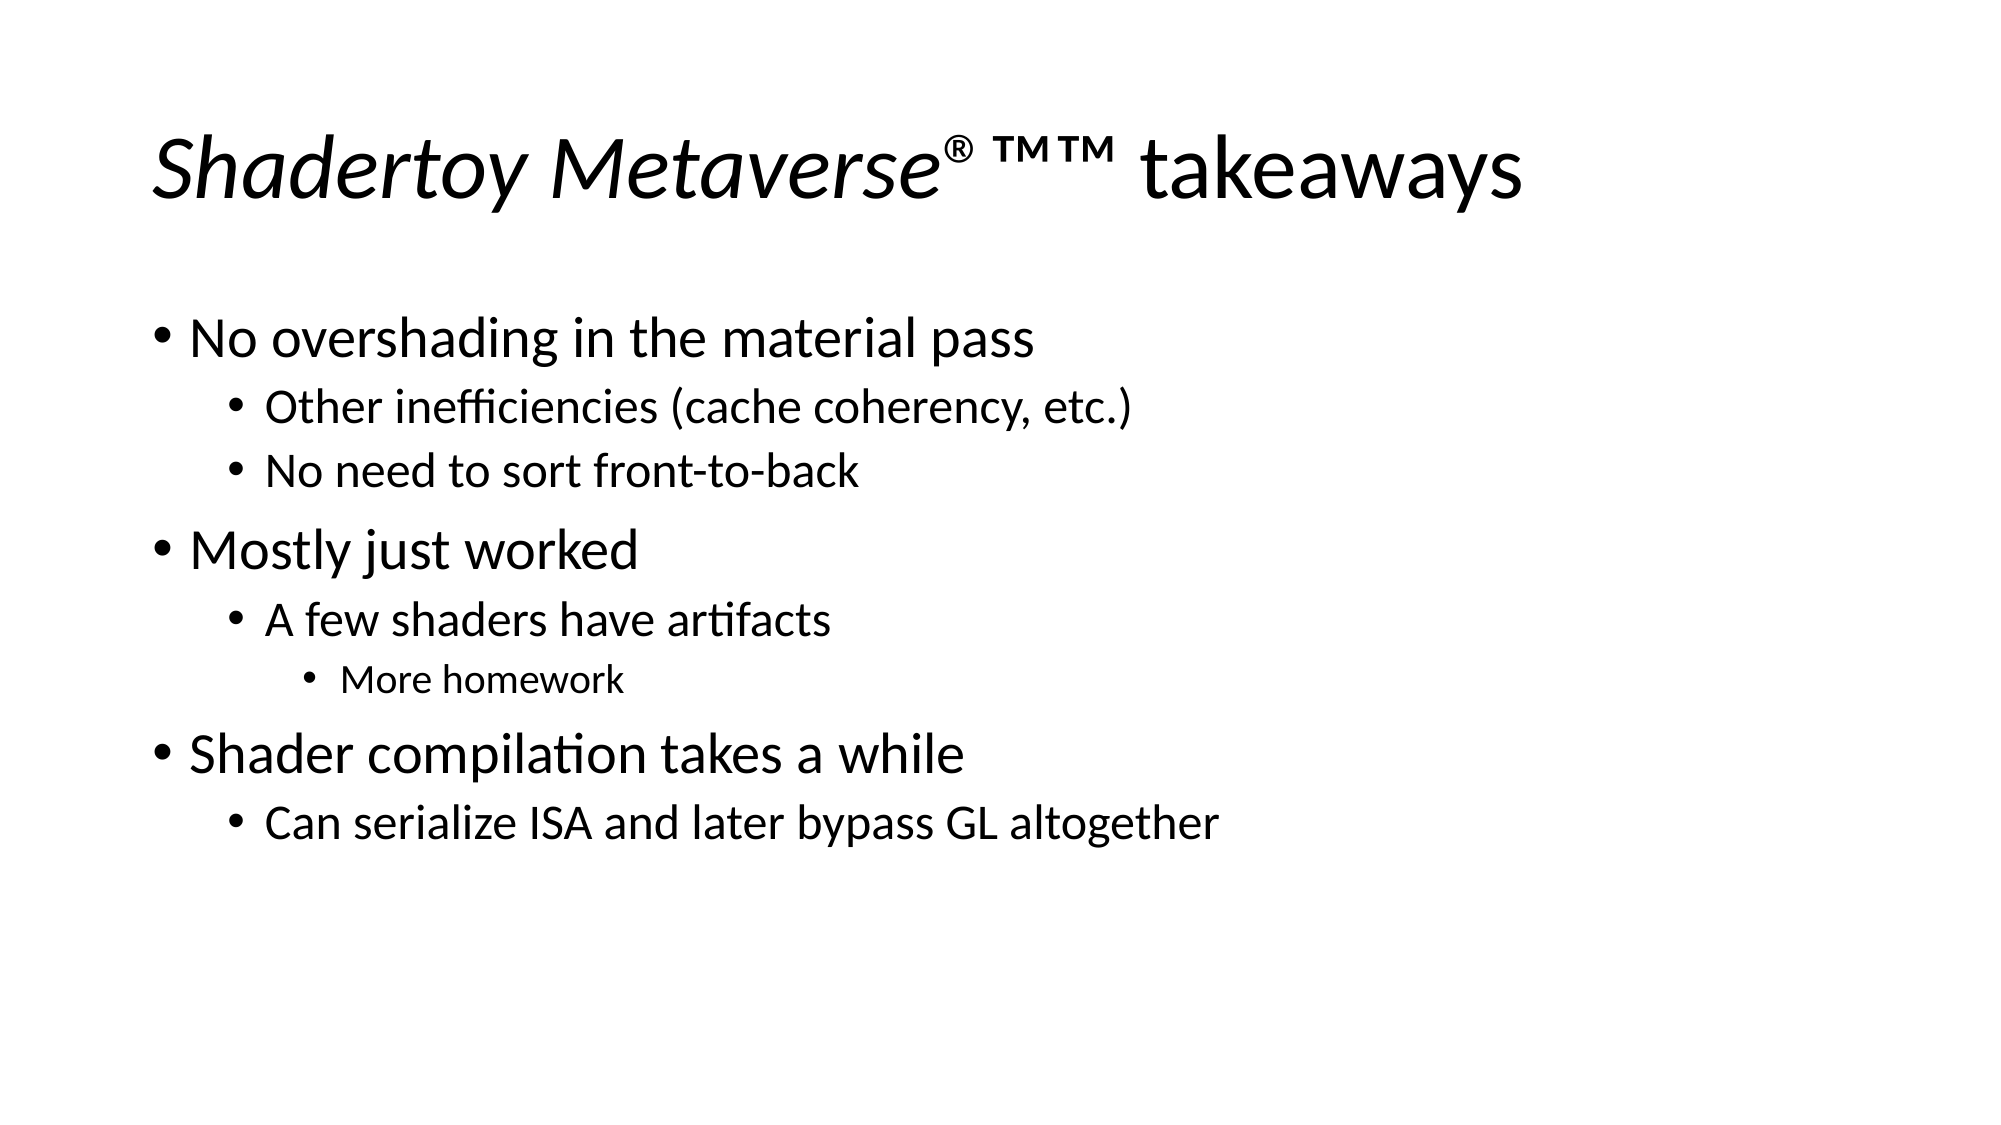

# Shadertoy Metaverse®™™ takeaways
No overshading in the material pass
Other inefficiencies (cache coherency, etc.)
No need to sort front-to-back
Mostly just worked
A few shaders have artifacts
More homework
Shader compilation takes a while
Can serialize ISA and later bypass GL altogether